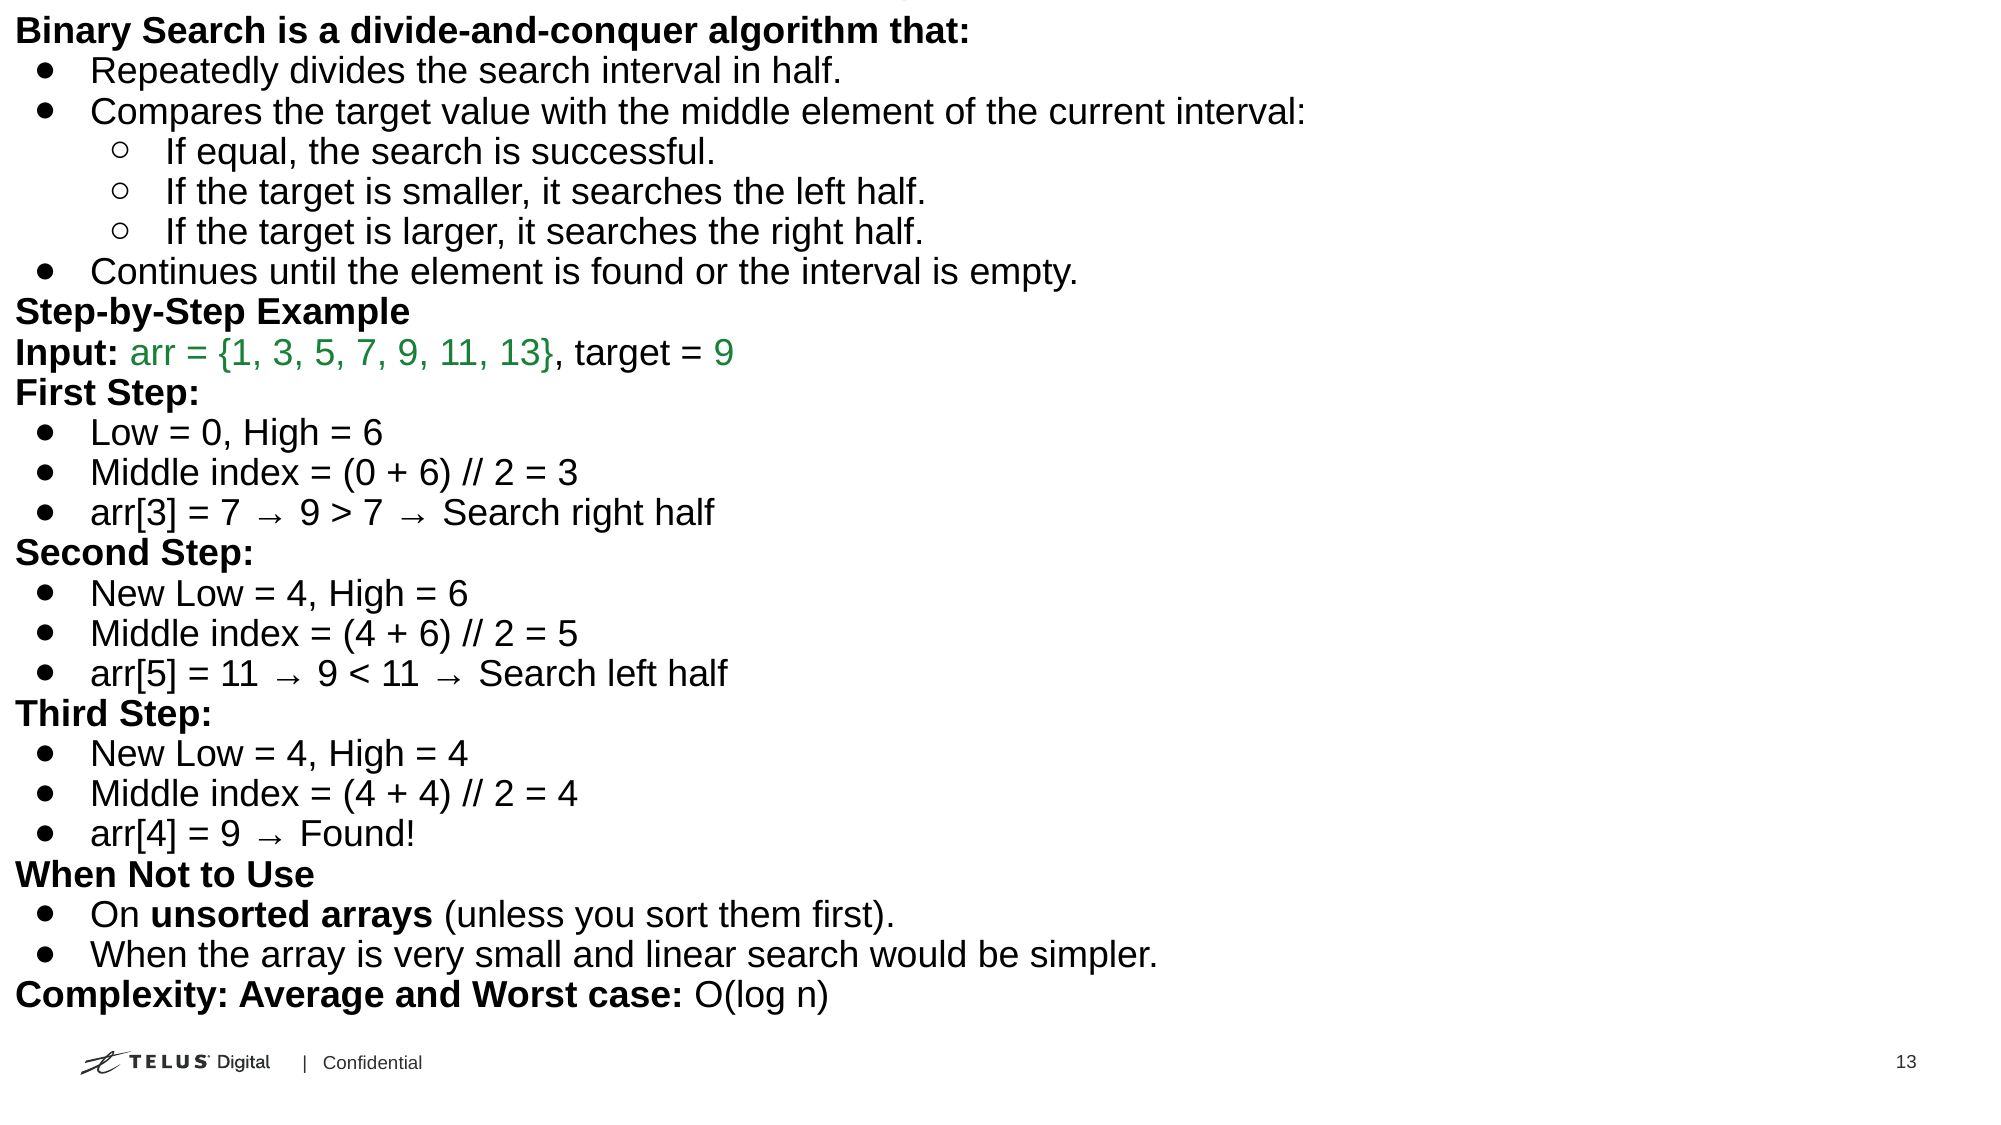

# Binary search
Binary Search is a divide-and-conquer algorithm that:
Repeatedly divides the search interval in half.
Compares the target value with the middle element of the current interval:
If equal, the search is successful.
If the target is smaller, it searches the left half.
If the target is larger, it searches the right half.
Continues until the element is found or the interval is empty.
Step-by-Step Example
Input: arr = {1, 3, 5, 7, 9, 11, 13}, target = 9
First Step:
Low = 0, High = 6
Middle index = (0 + 6) // 2 = 3
arr[3] = 7 → 9 > 7 → Search right half
Second Step:
New Low = 4, High = 6
Middle index = (4 + 6) // 2 = 5
arr[5] = 11 → 9 < 11 → Search left half
Third Step:
New Low = 4, High = 4
Middle index = (4 + 4) // 2 = 4
arr[4] = 9 → Found!
When Not to Use
On unsorted arrays (unless you sort them first).
When the array is very small and linear search would be simpler.
Complexity: Average and Worst case: O(log n)